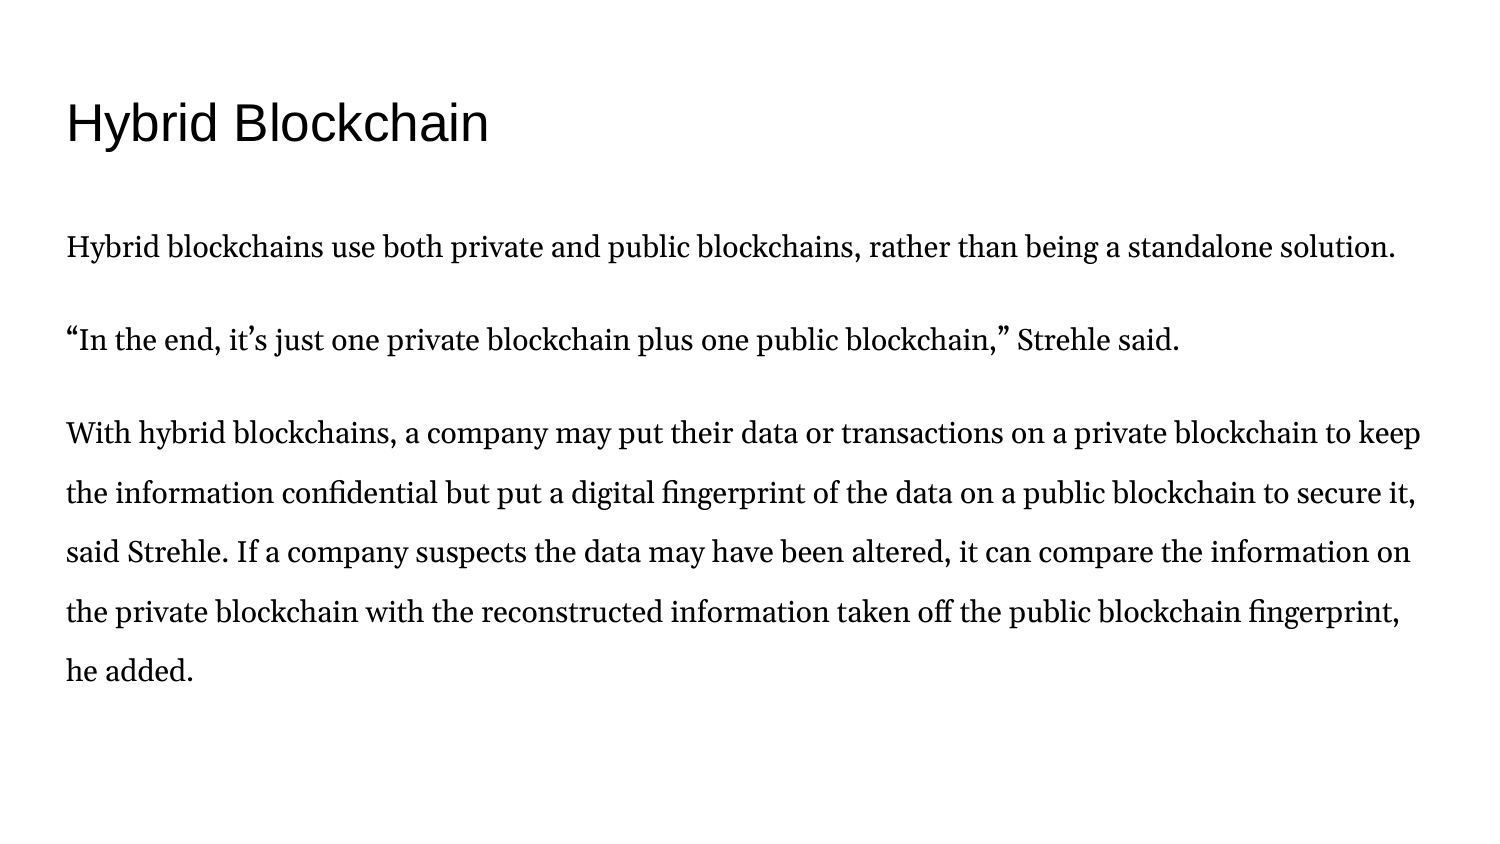

# Hybrid Blockchain
Hybrid blockchains use both private and public blockchains, rather than being a standalone solution.
“In the end, it’s just one private blockchain plus one public blockchain,” Strehle said.
With hybrid blockchains, a company may put their data or transactions on a private blockchain to keep the information confidential but put a digital fingerprint of the data on a public blockchain to secure it, said Strehle. If a company suspects the data may have been altered, it can compare the information on the private blockchain with the reconstructed information taken off the public blockchain fingerprint, he added.